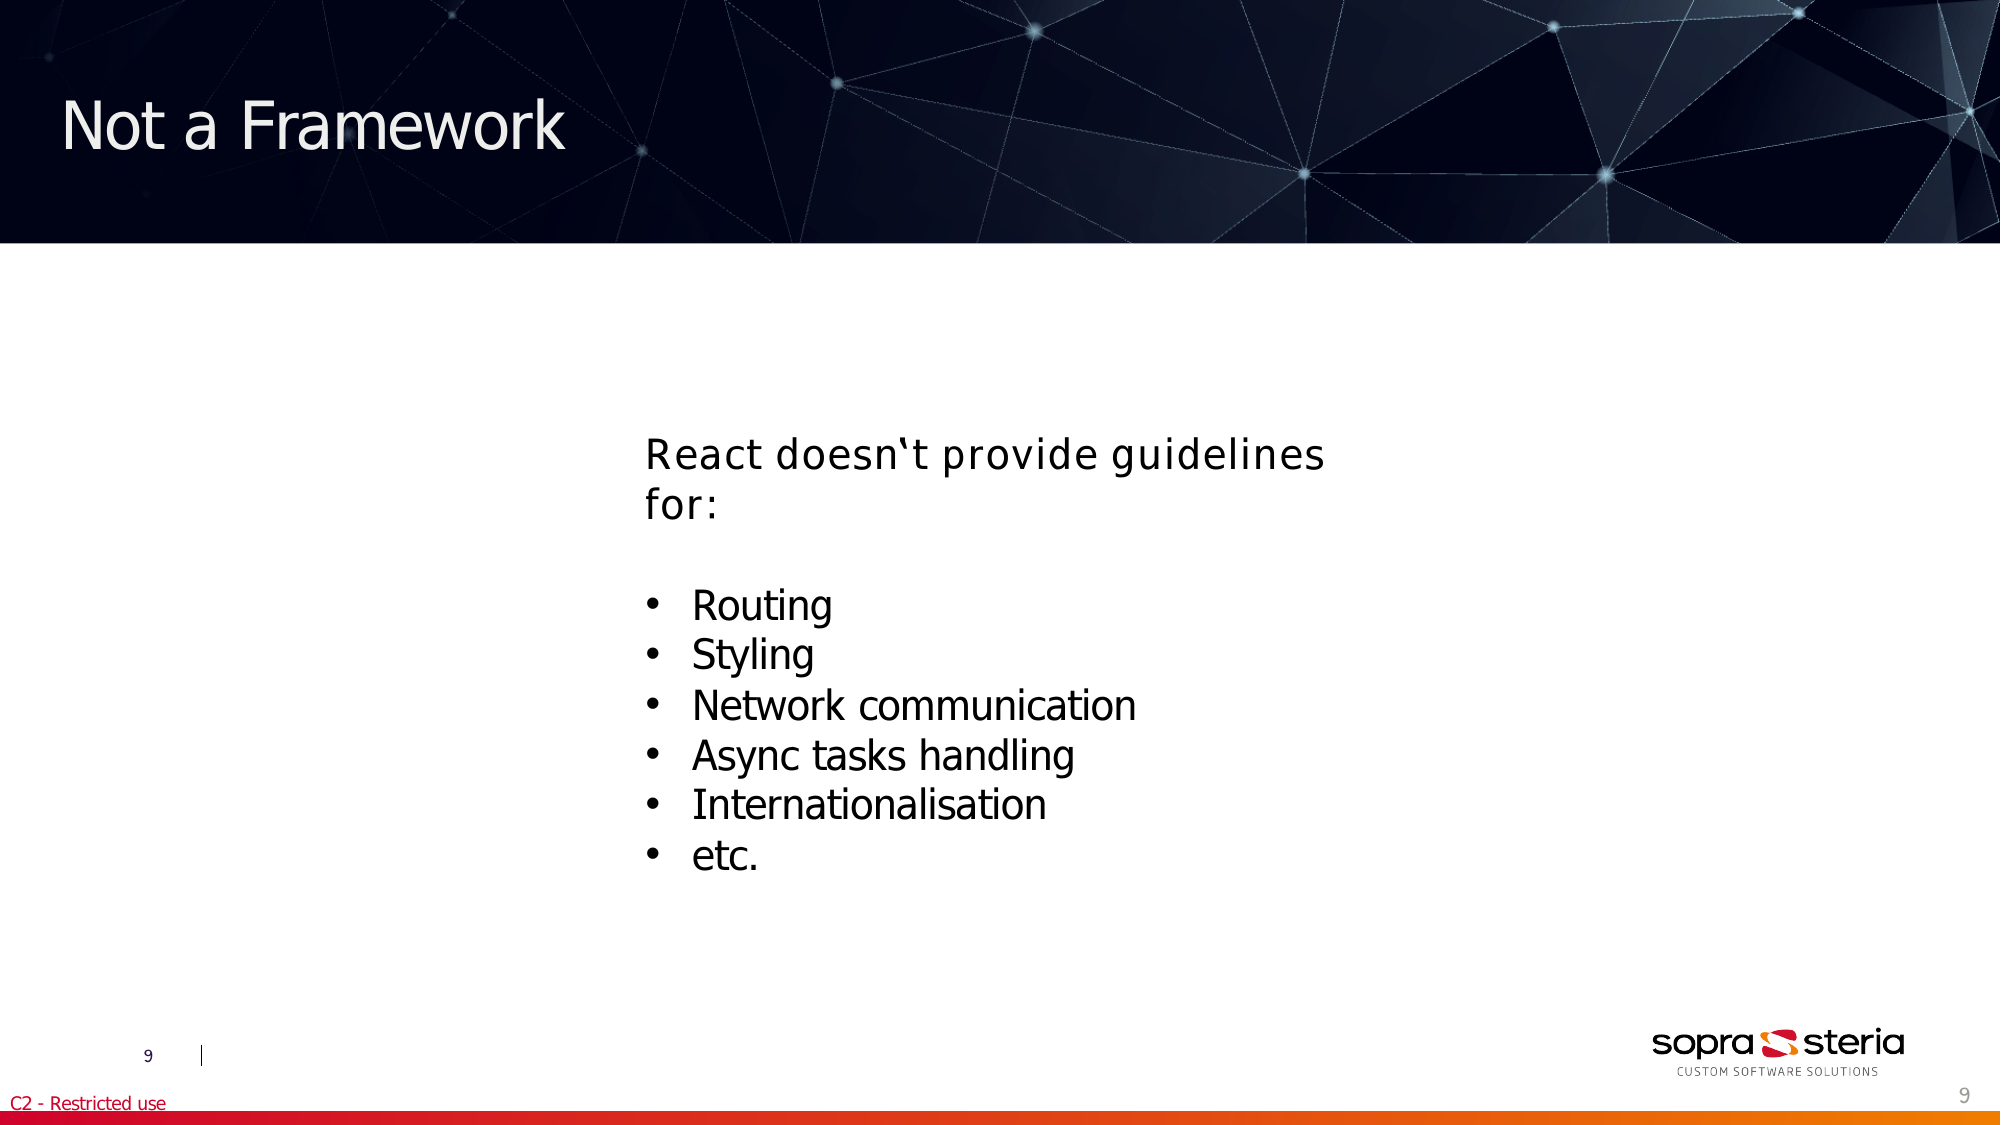

Not a Framework

React doesn‘t provide guidelines for:

Routing
Styling
Network communication
Async tasks handling
Internationalisation
etc.